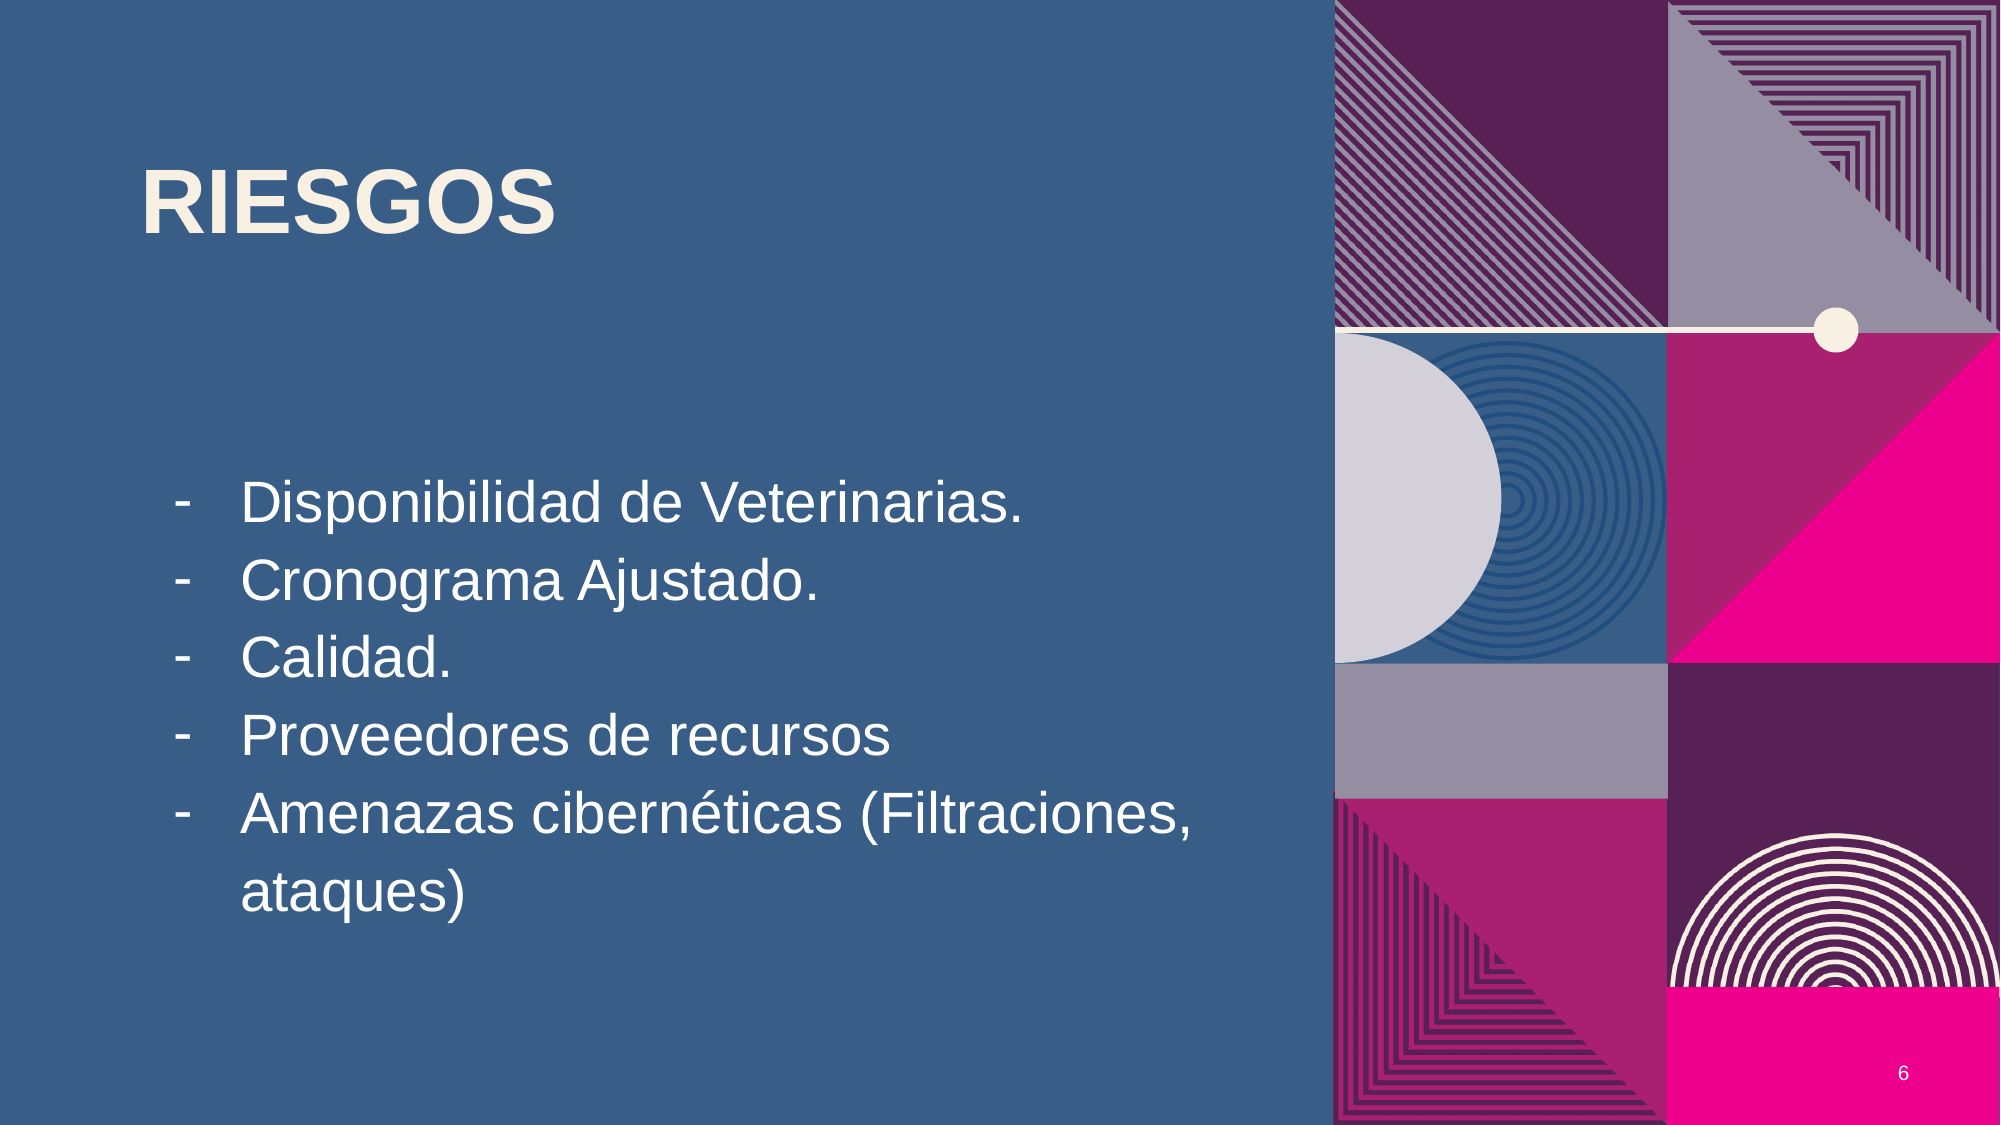

# RIESGOS
Disponibilidad de Veterinarias.
Cronograma Ajustado.
Calidad.
Proveedores de recursos
Amenazas cibernéticas (Filtraciones, ataques)
6